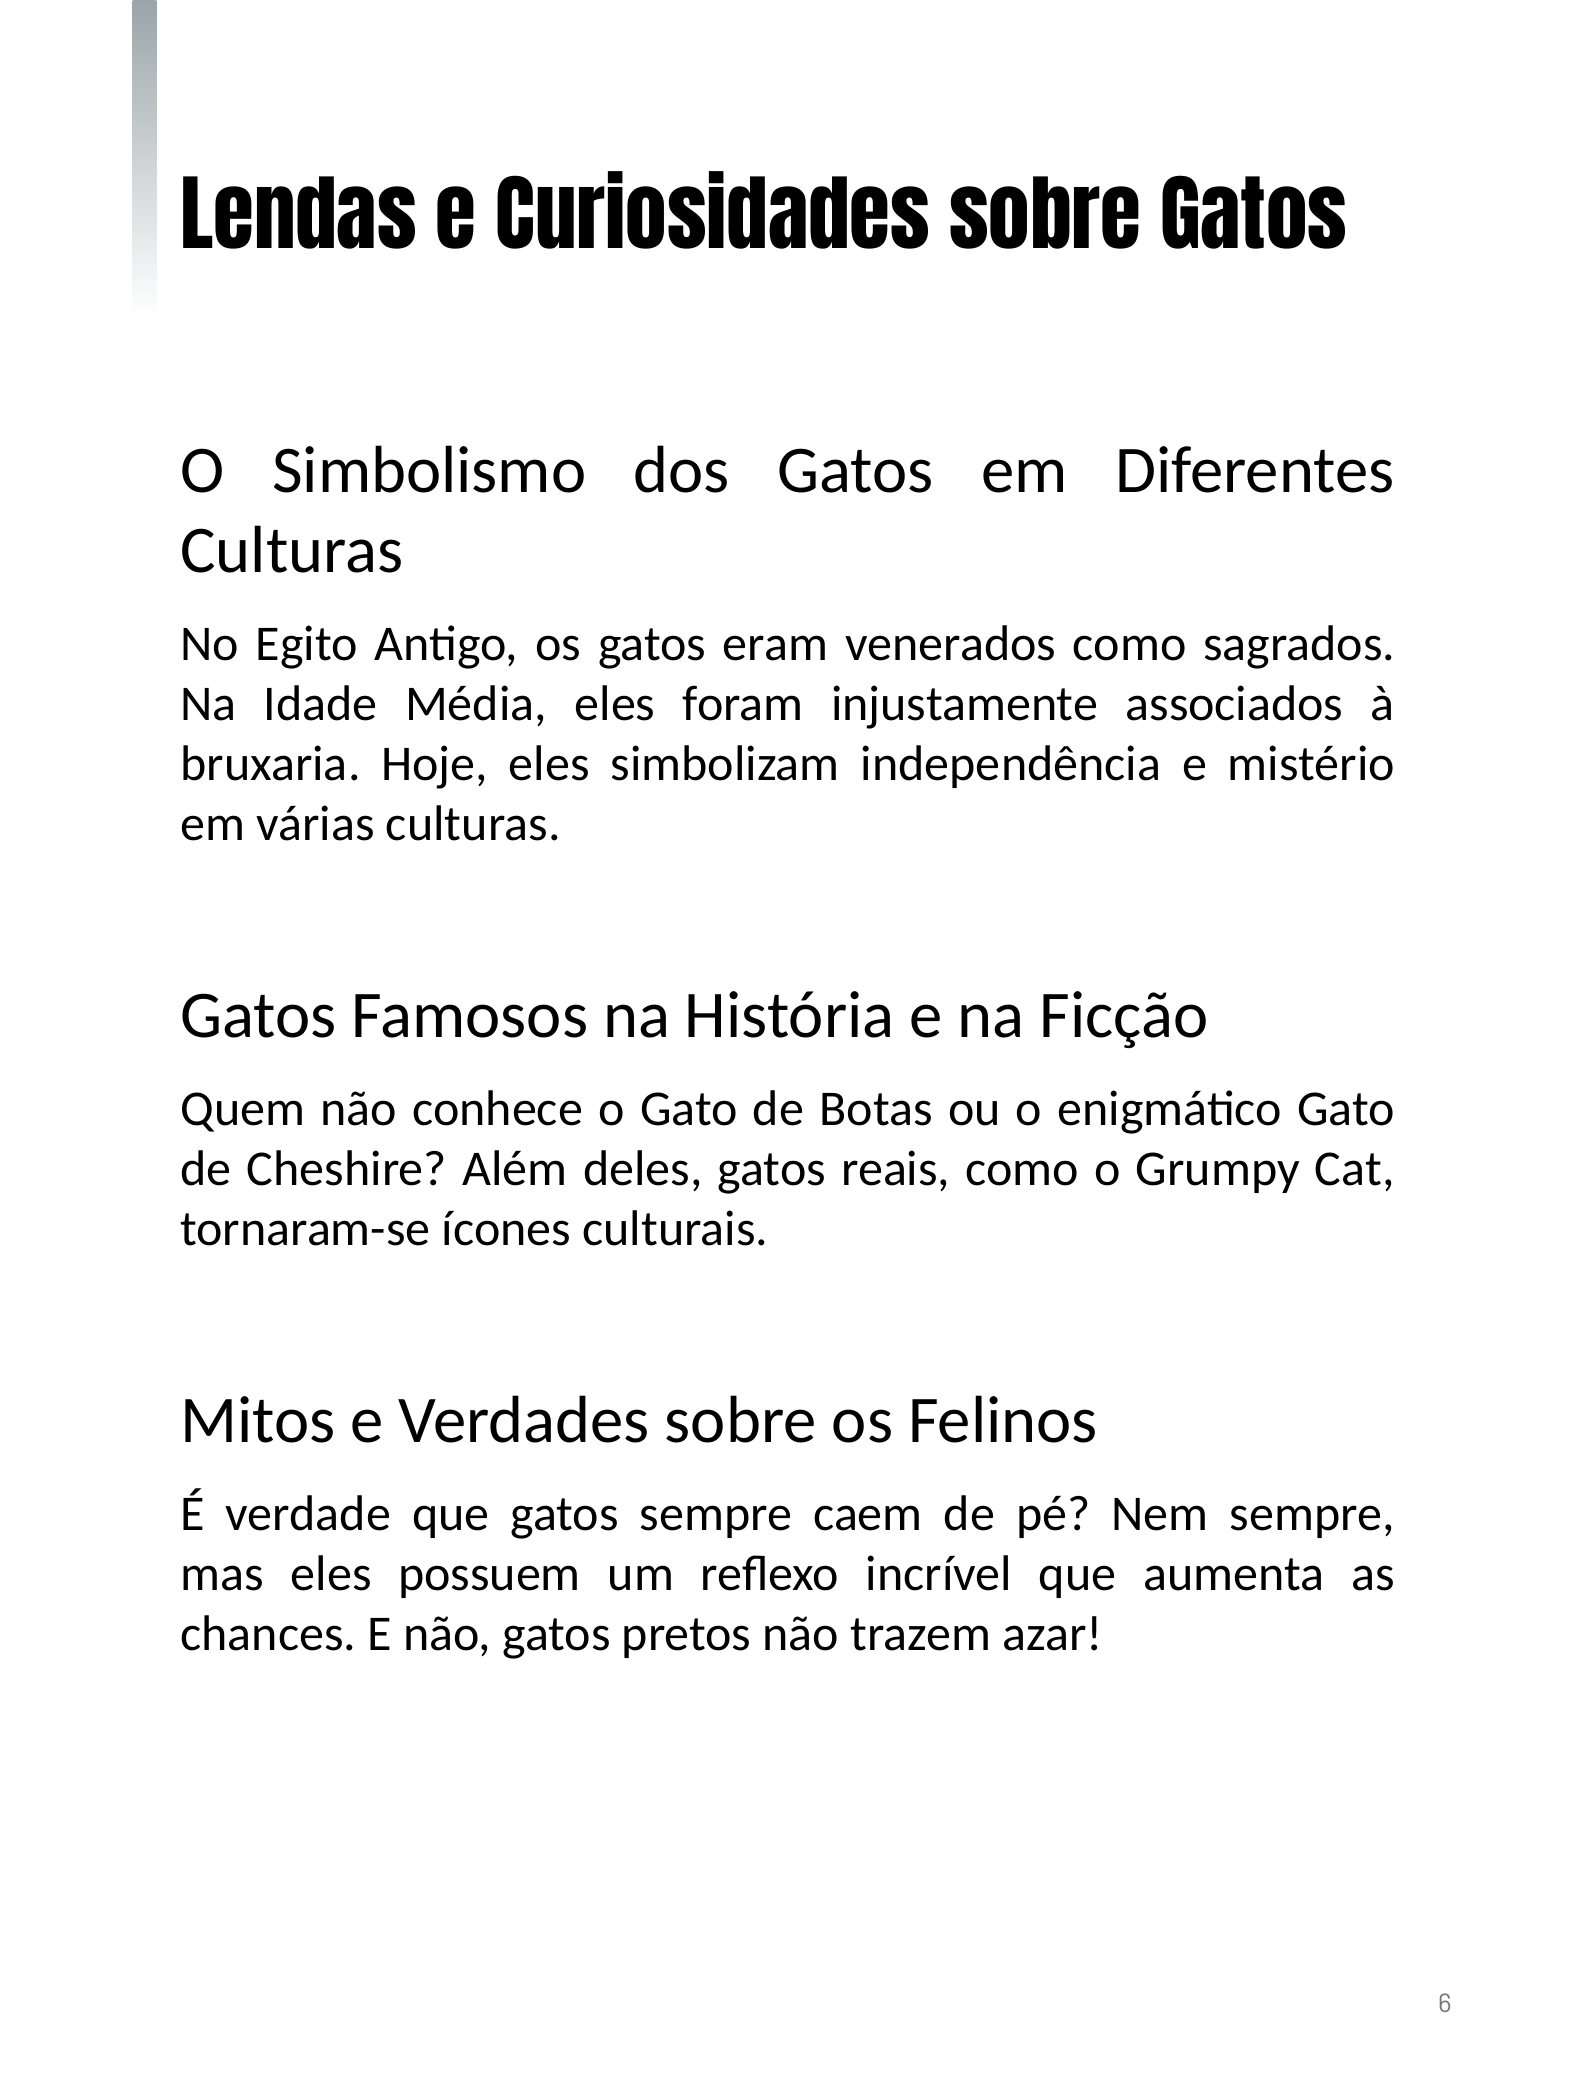

Lendas e Curiosidades sobre Gatos
O Simbolismo dos Gatos em Diferentes Culturas
No Egito Antigo, os gatos eram venerados como sagrados. Na Idade Média, eles foram injustamente associados à bruxaria. Hoje, eles simbolizam independência e mistério em várias culturas.

Gatos Famosos na História e na Ficção
Quem não conhece o Gato de Botas ou o enigmático Gato de Cheshire? Além deles, gatos reais, como o Grumpy Cat, tornaram-se ícones culturais.

Mitos e Verdades sobre os Felinos
É verdade que gatos sempre caem de pé? Nem sempre, mas eles possuem um reflexo incrível que aumenta as chances. E não, gatos pretos não trazem azar!
6